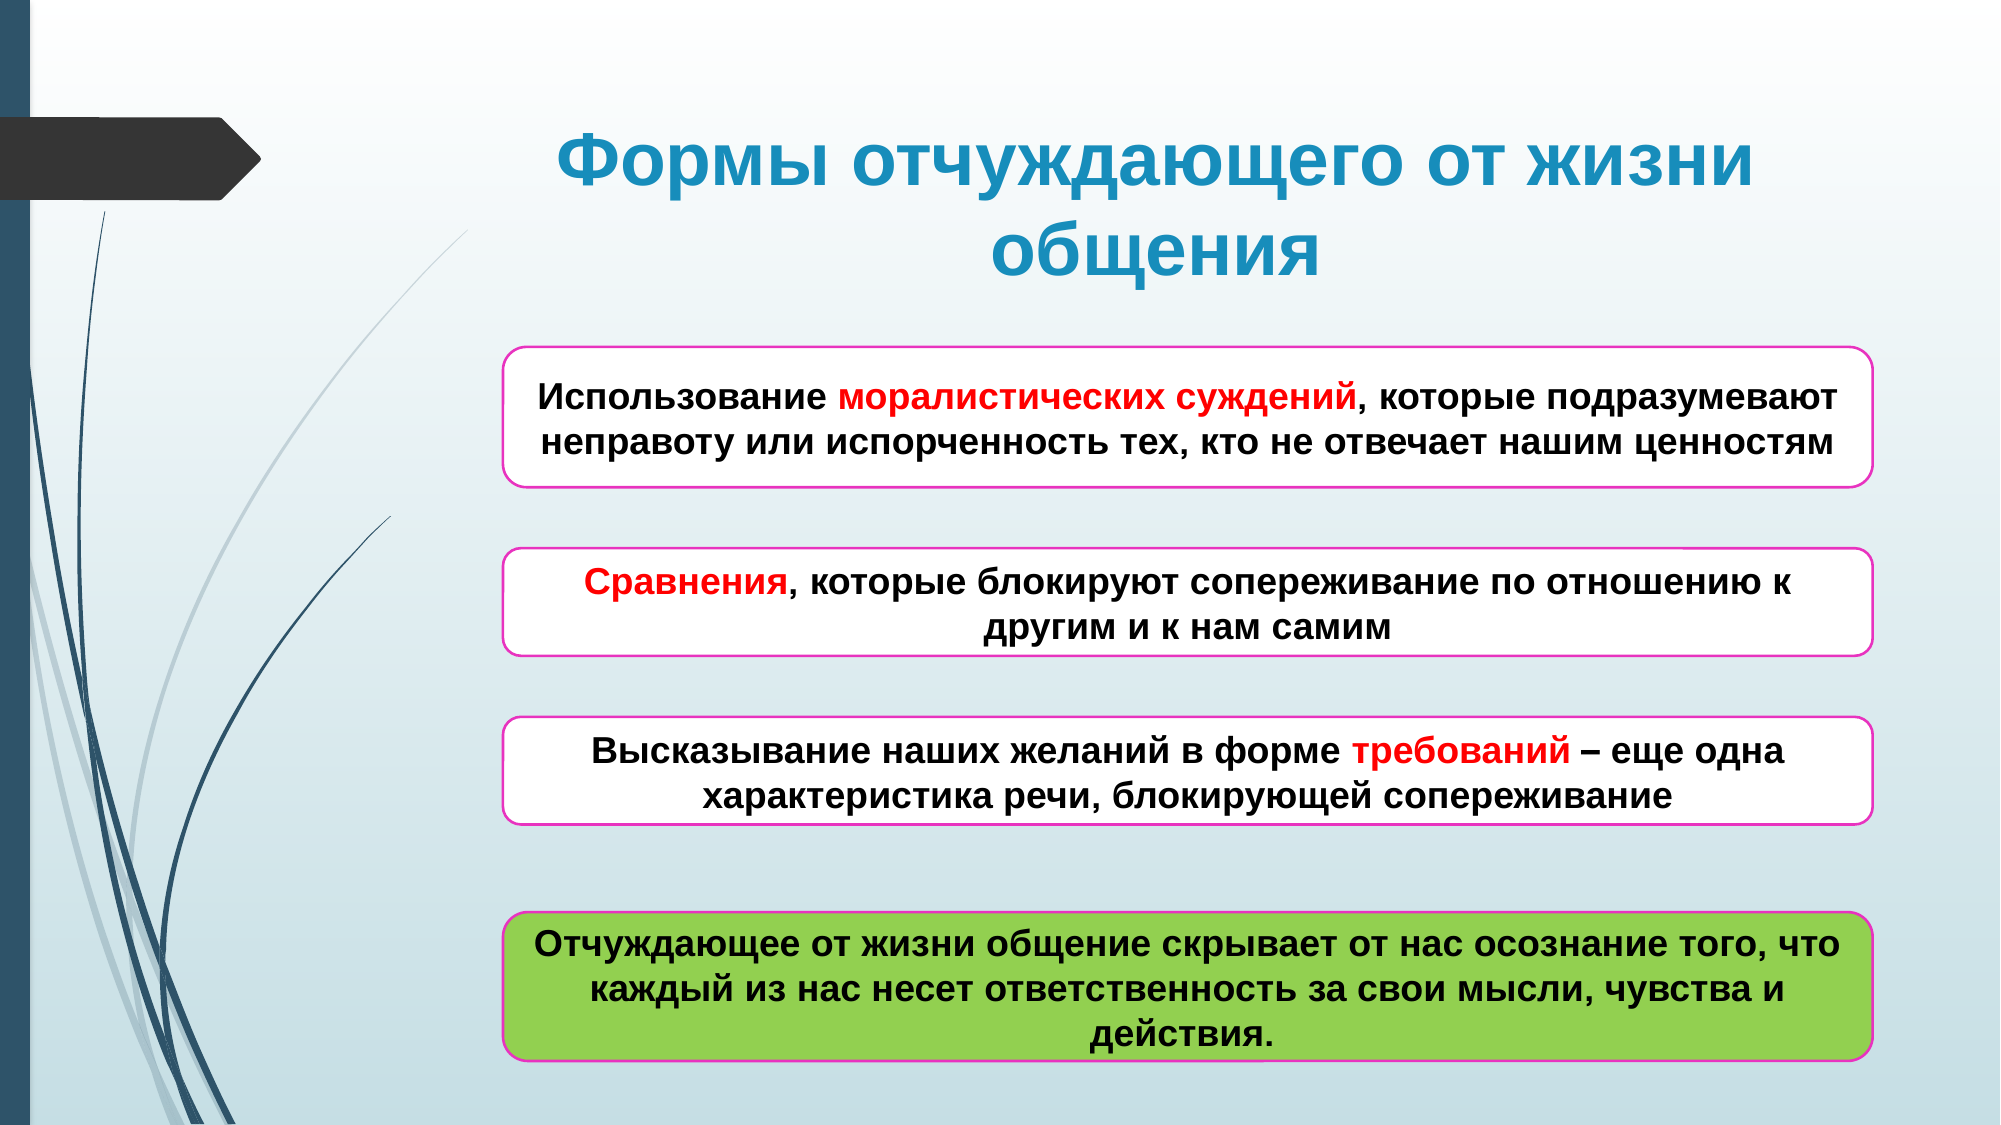

# Формы отчуждающего от жизни общения
Использование моралистических суждений, которые подразумевают неправоту или испорченность тех, кто не отвечает нашим ценностям
Сравнения, которые блокируют сопереживание по отношению к другим и к нам самим
Высказывание наших желаний в форме требований – еще одна характеристика речи, блокирующей сопереживание
Отчуждающее от жизни общение скрывает от нас осознание того, что каждый из нас несет ответственность за свои мысли, чувства и действия.